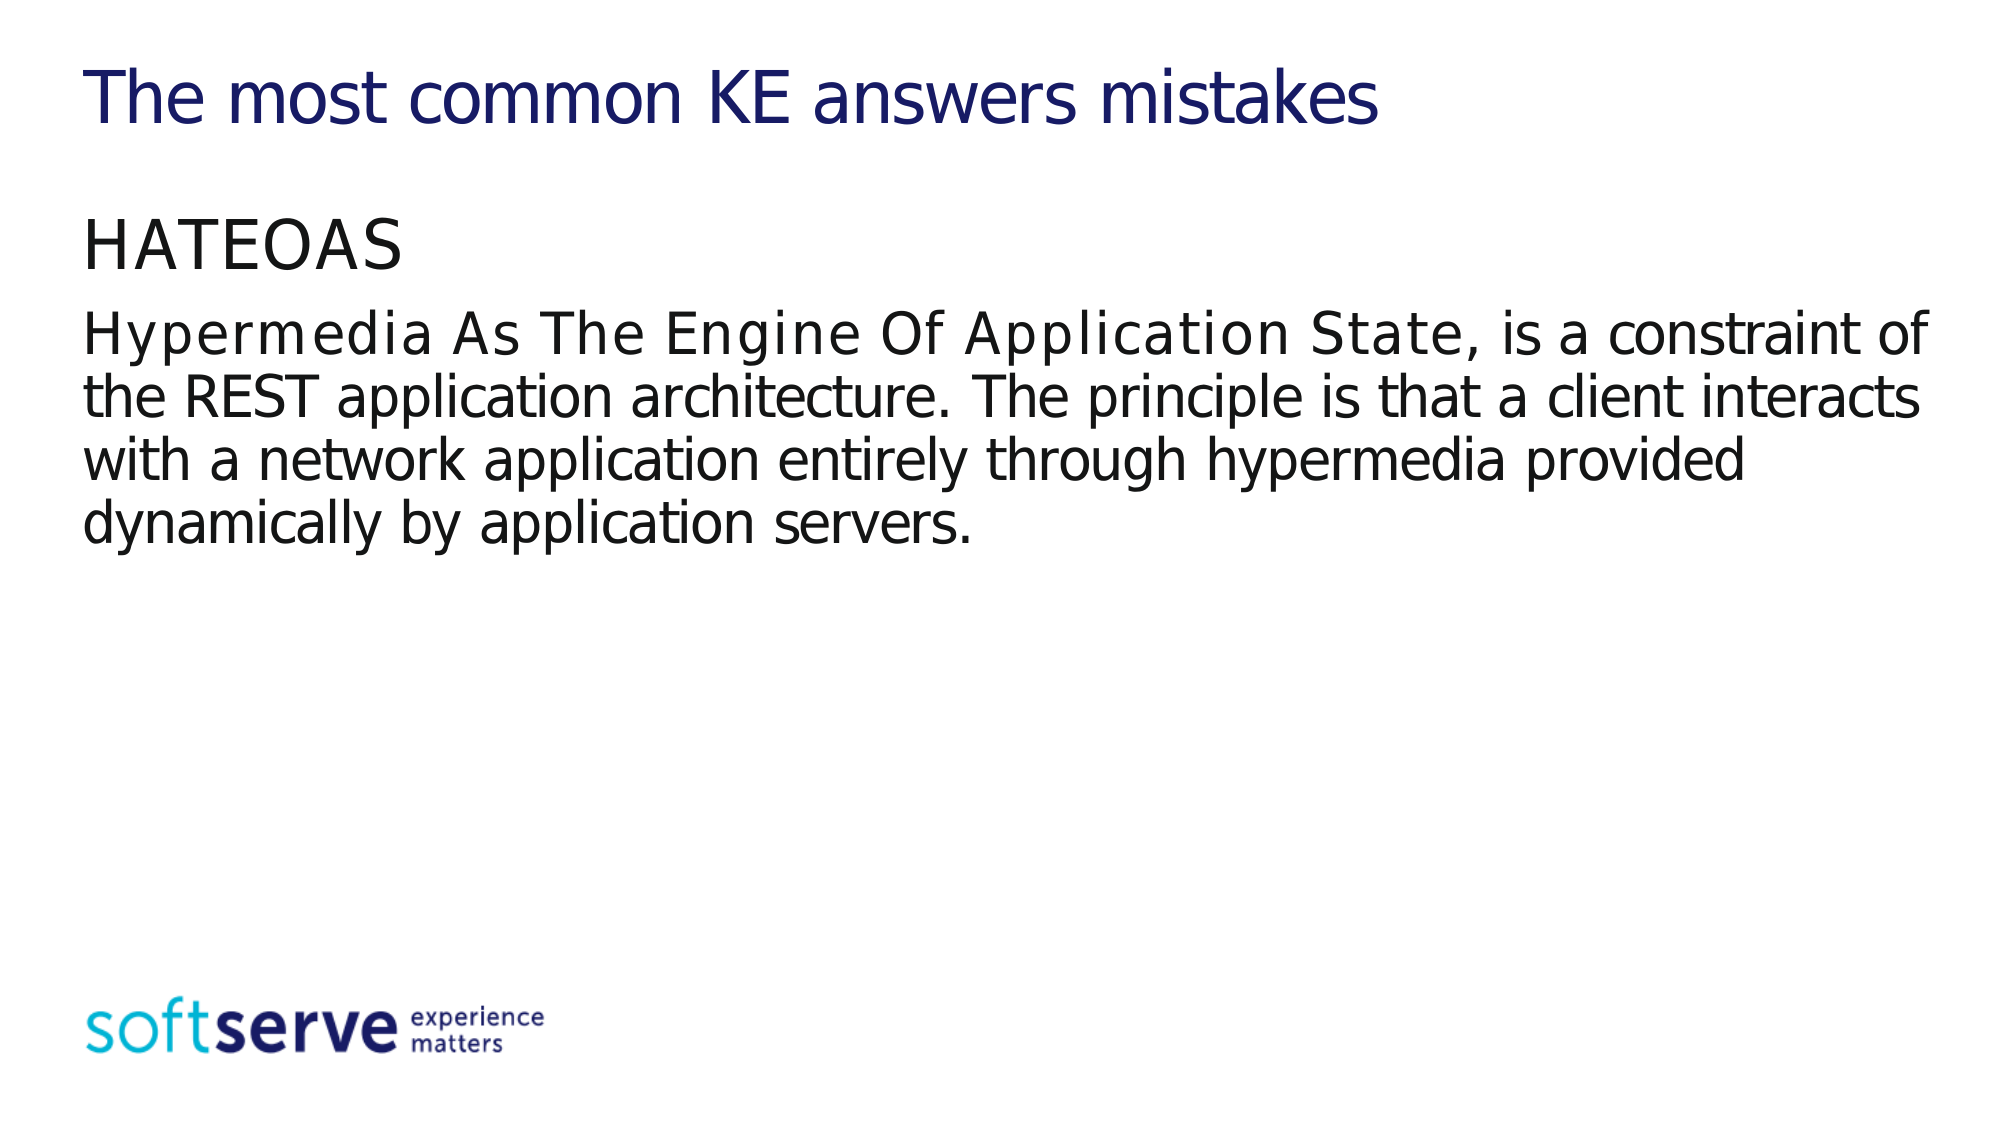

# The most common KE answers mistakes
HATEOAS
Hypermedia As The Engine Of Application State, is a constraint of the REST application architecture. The principle is that a client interacts with a network application entirely through hypermedia provided dynamically by application servers.